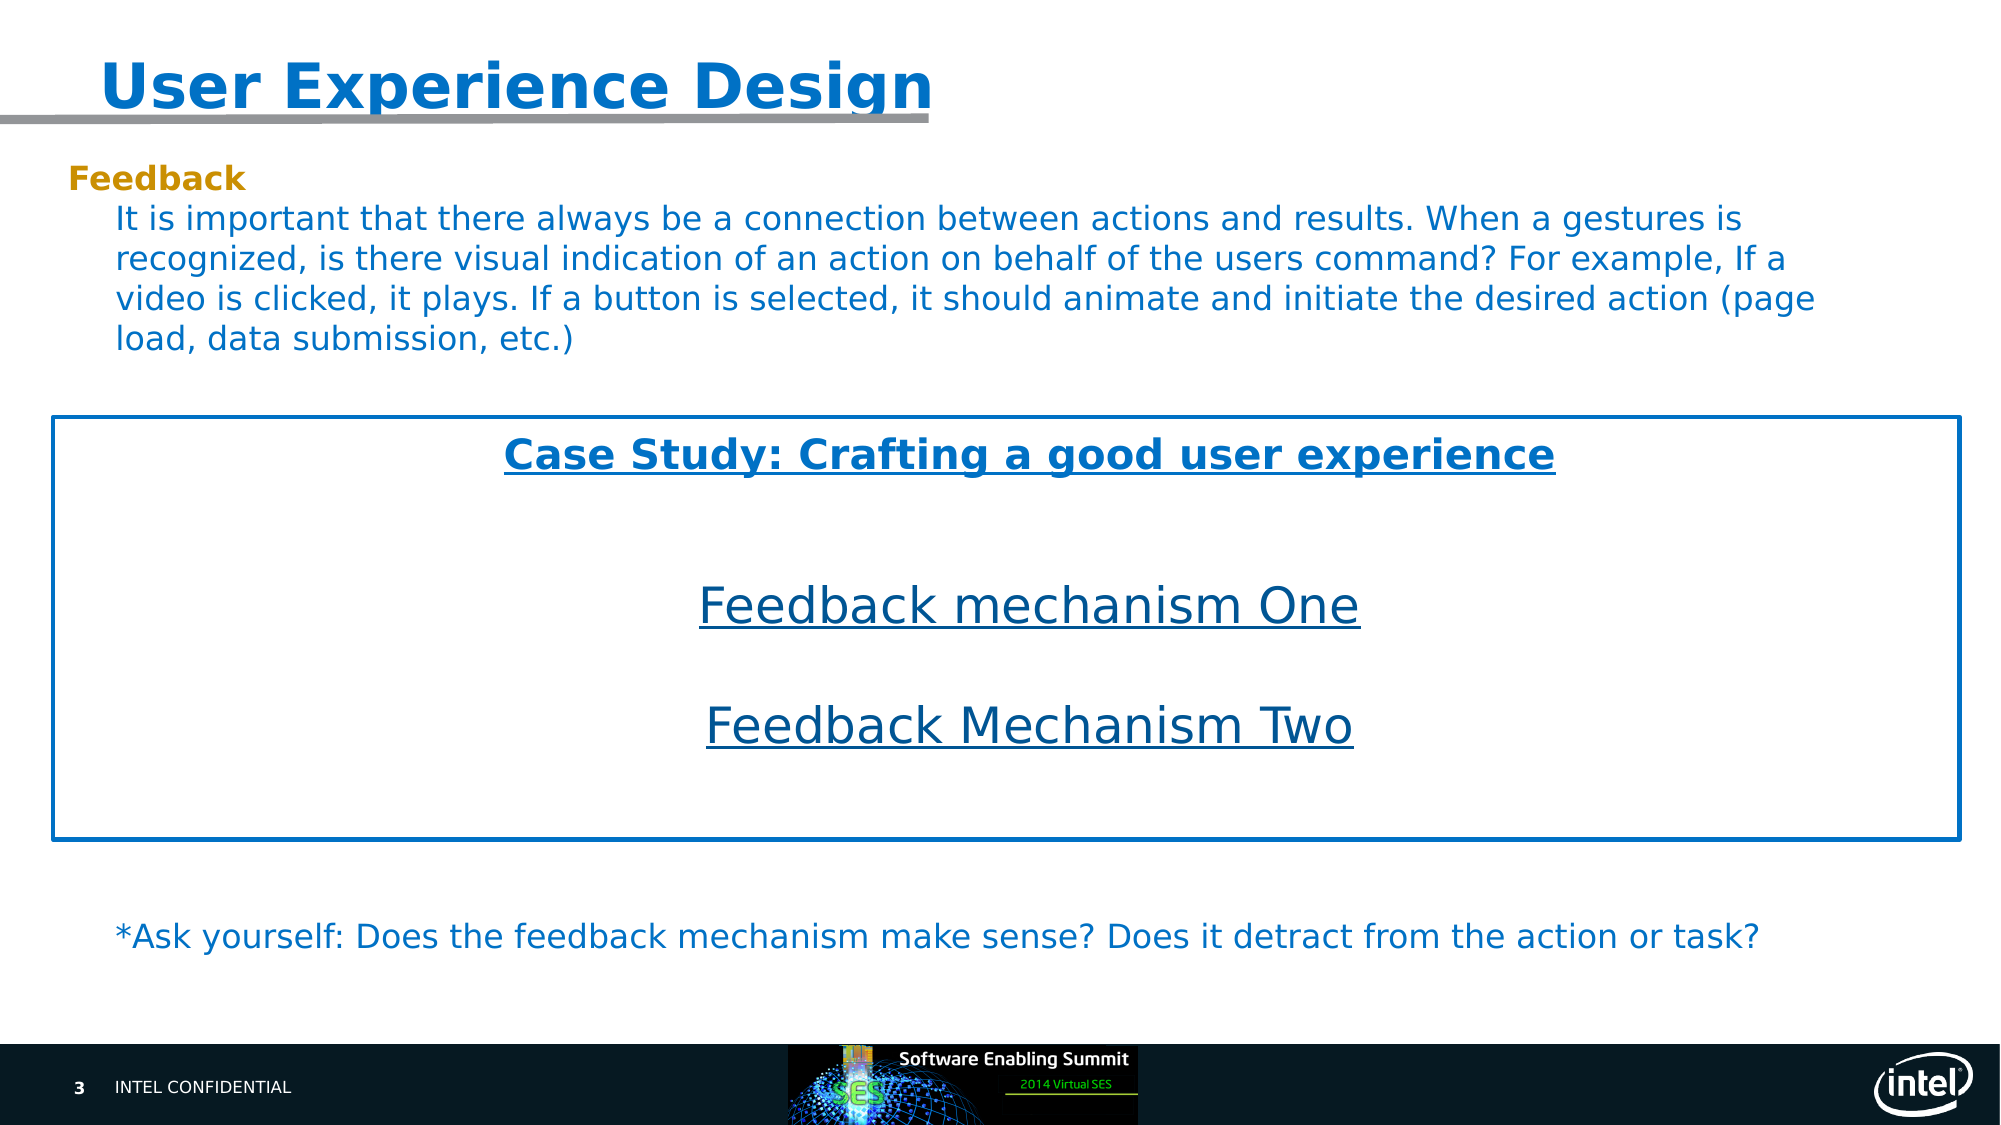

# User Experience Design

Feedback
It is important that there always be a connection between actions and results. When a gestures is recognized, is there visual indication of an action on behalf of the users command? For example, If a video is clicked, it plays. If a button is selected, it should animate and initiate the desired action (page load, data submission, etc.)

*Ask yourself: Does the feedback mechanism make sense? Does it detract from the action or task?

Feedback mechanism One

Feedback Mechanism Two

Case Study: Crafting a good user experience
3